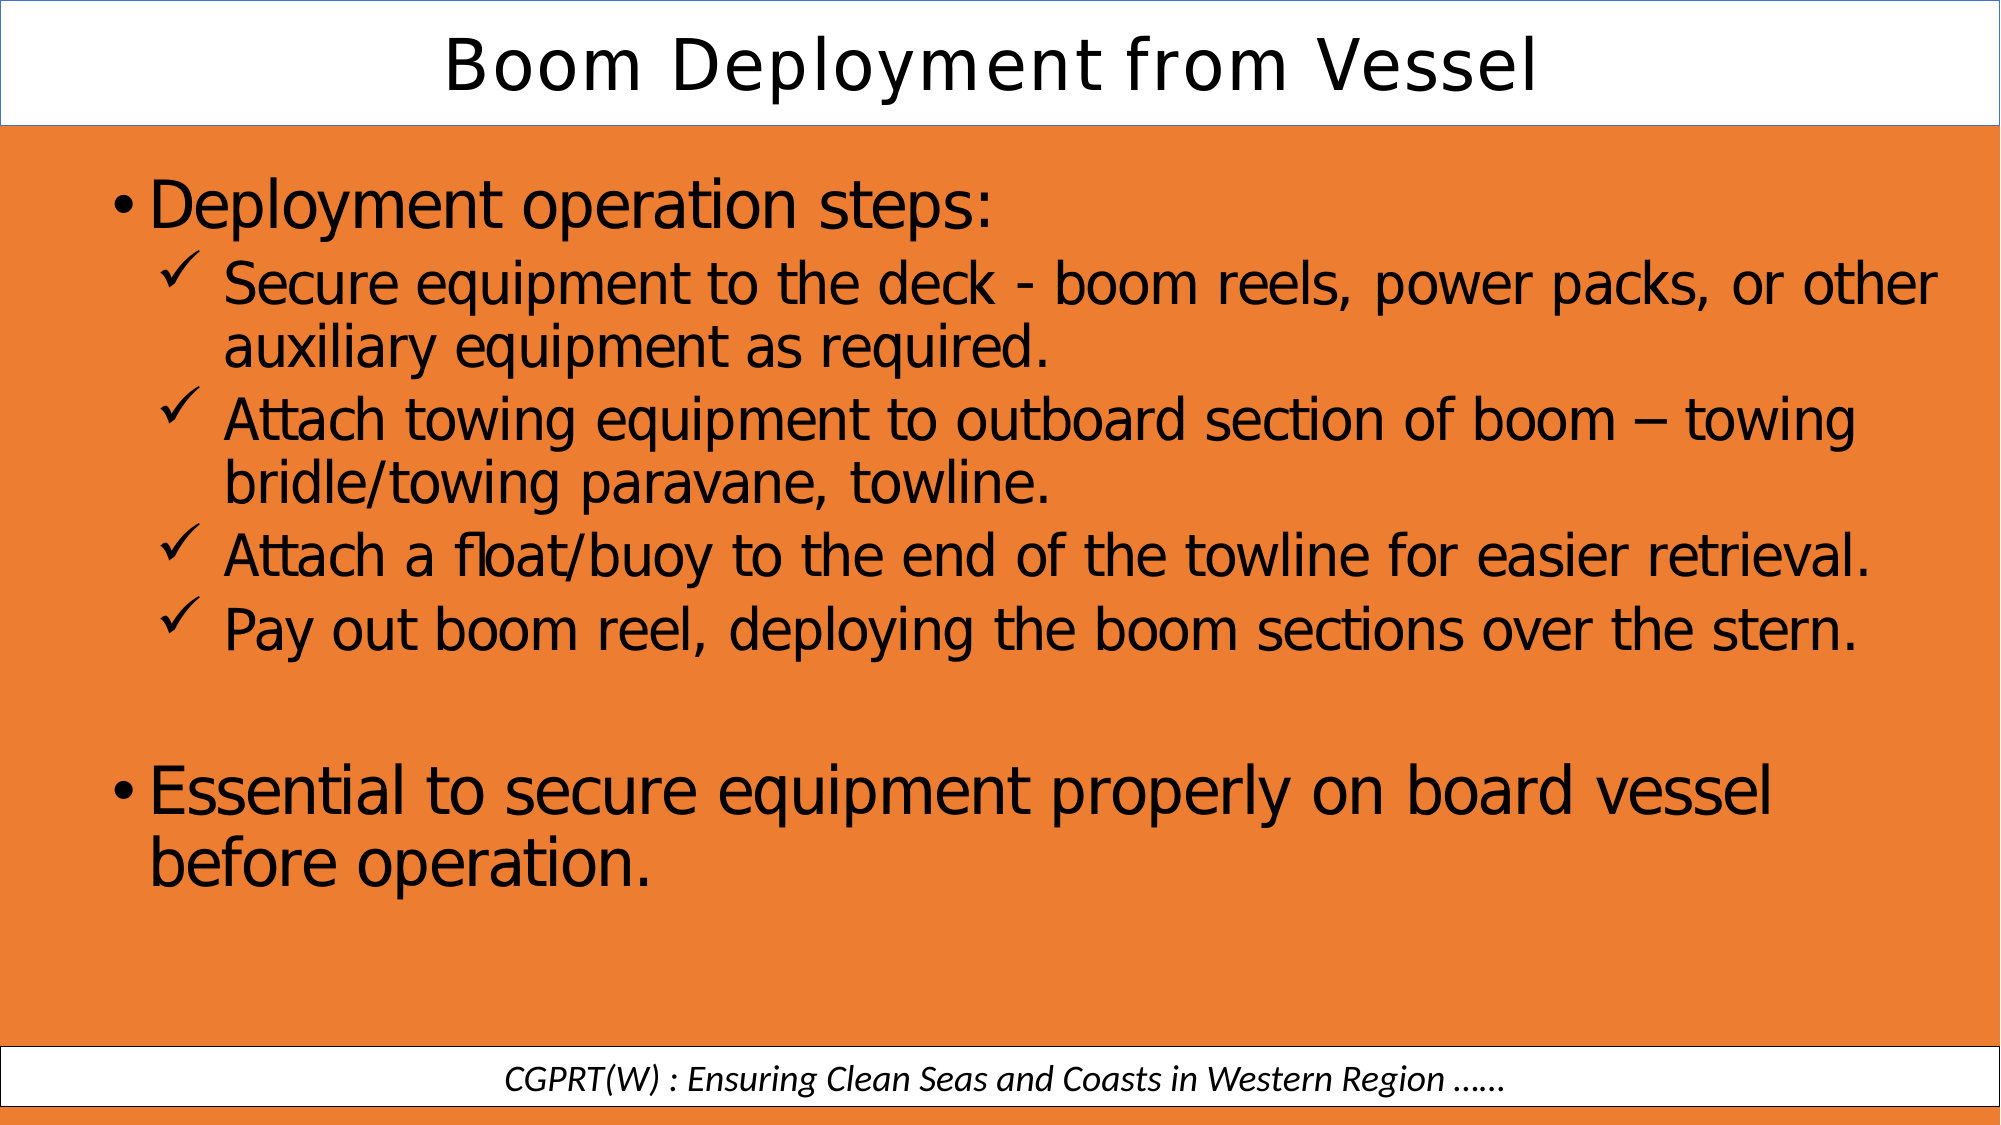

Boom Deployment from Vessel
Deployment operation steps:
Secure equipment to the deck - boom reels, power packs, or other auxiliary equipment as required.
Attach towing equipment to outboard section of boom – towing bridle/towing paravane, towline.
Attach a float/buoy to the end of the towline for easier retrieval.
Pay out boom reel, deploying the boom sections over the stern.

Essential to secure equipment properly on board vessel before operation.
 CGPRT(W) : Ensuring Clean Seas and Coasts in Western Region ……